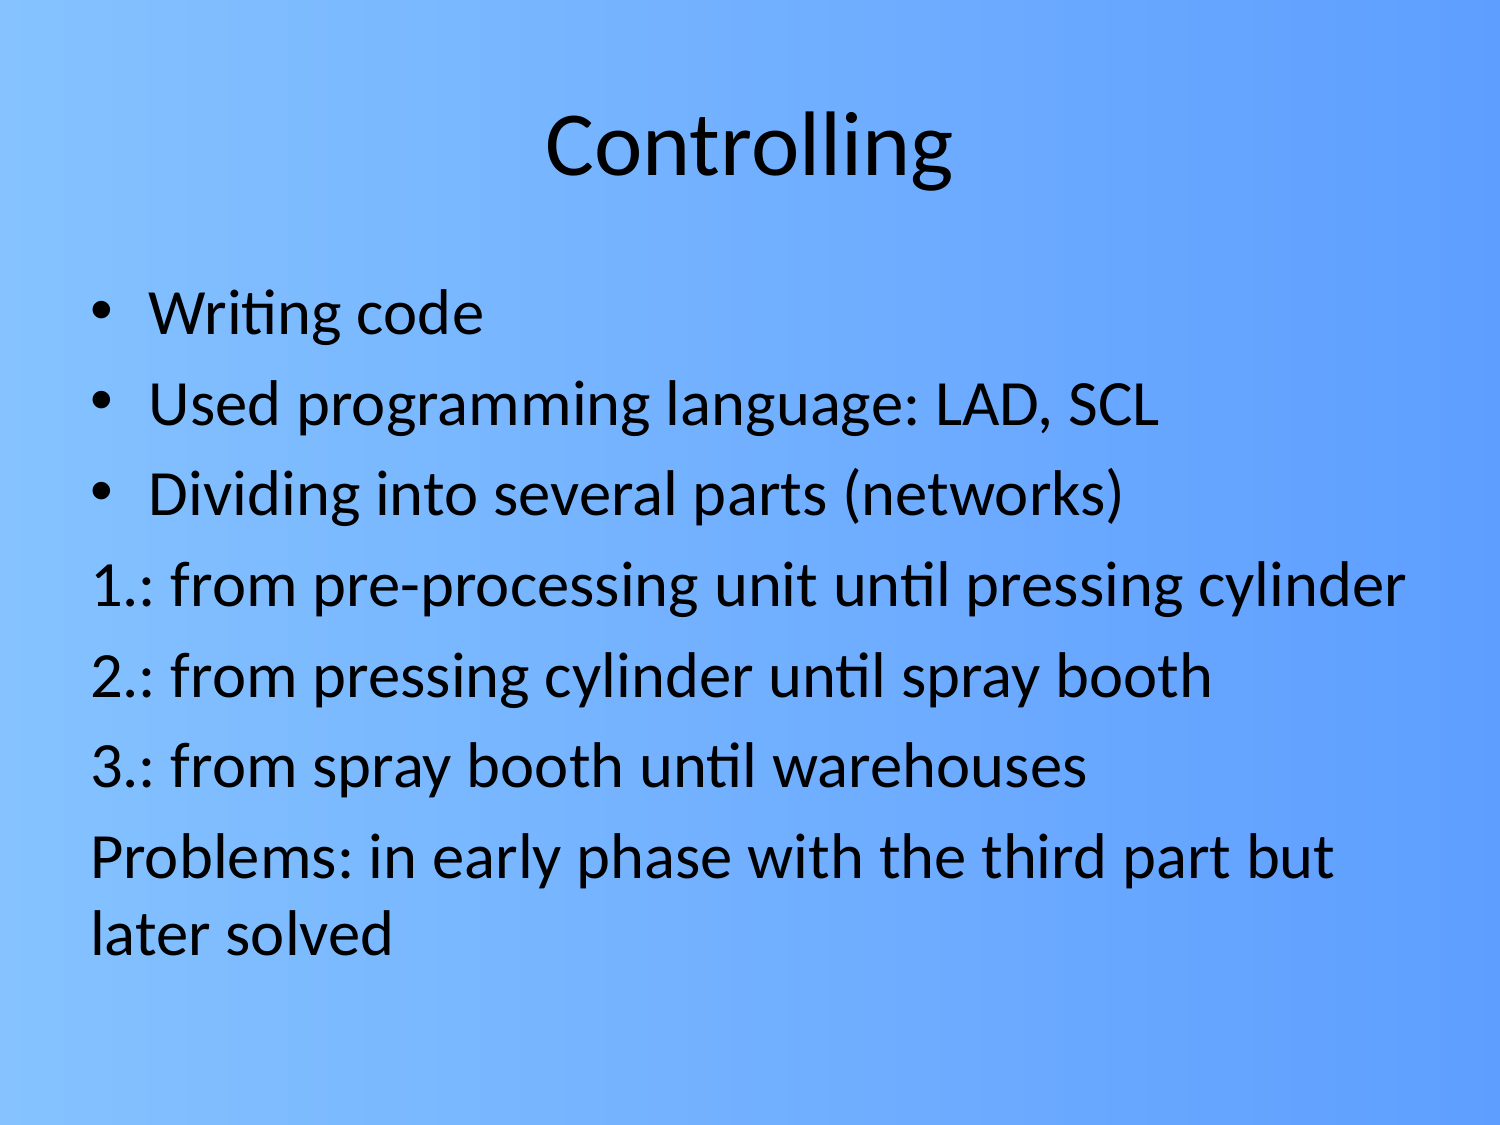

# Controlling
Writing code
Used programming language: LAD, SCL
Dividing into several parts (networks)
1.: from pre-processing unit until pressing cylinder
2.: from pressing cylinder until spray booth
3.: from spray booth until warehouses
Problems: in early phase with the third part but later solved